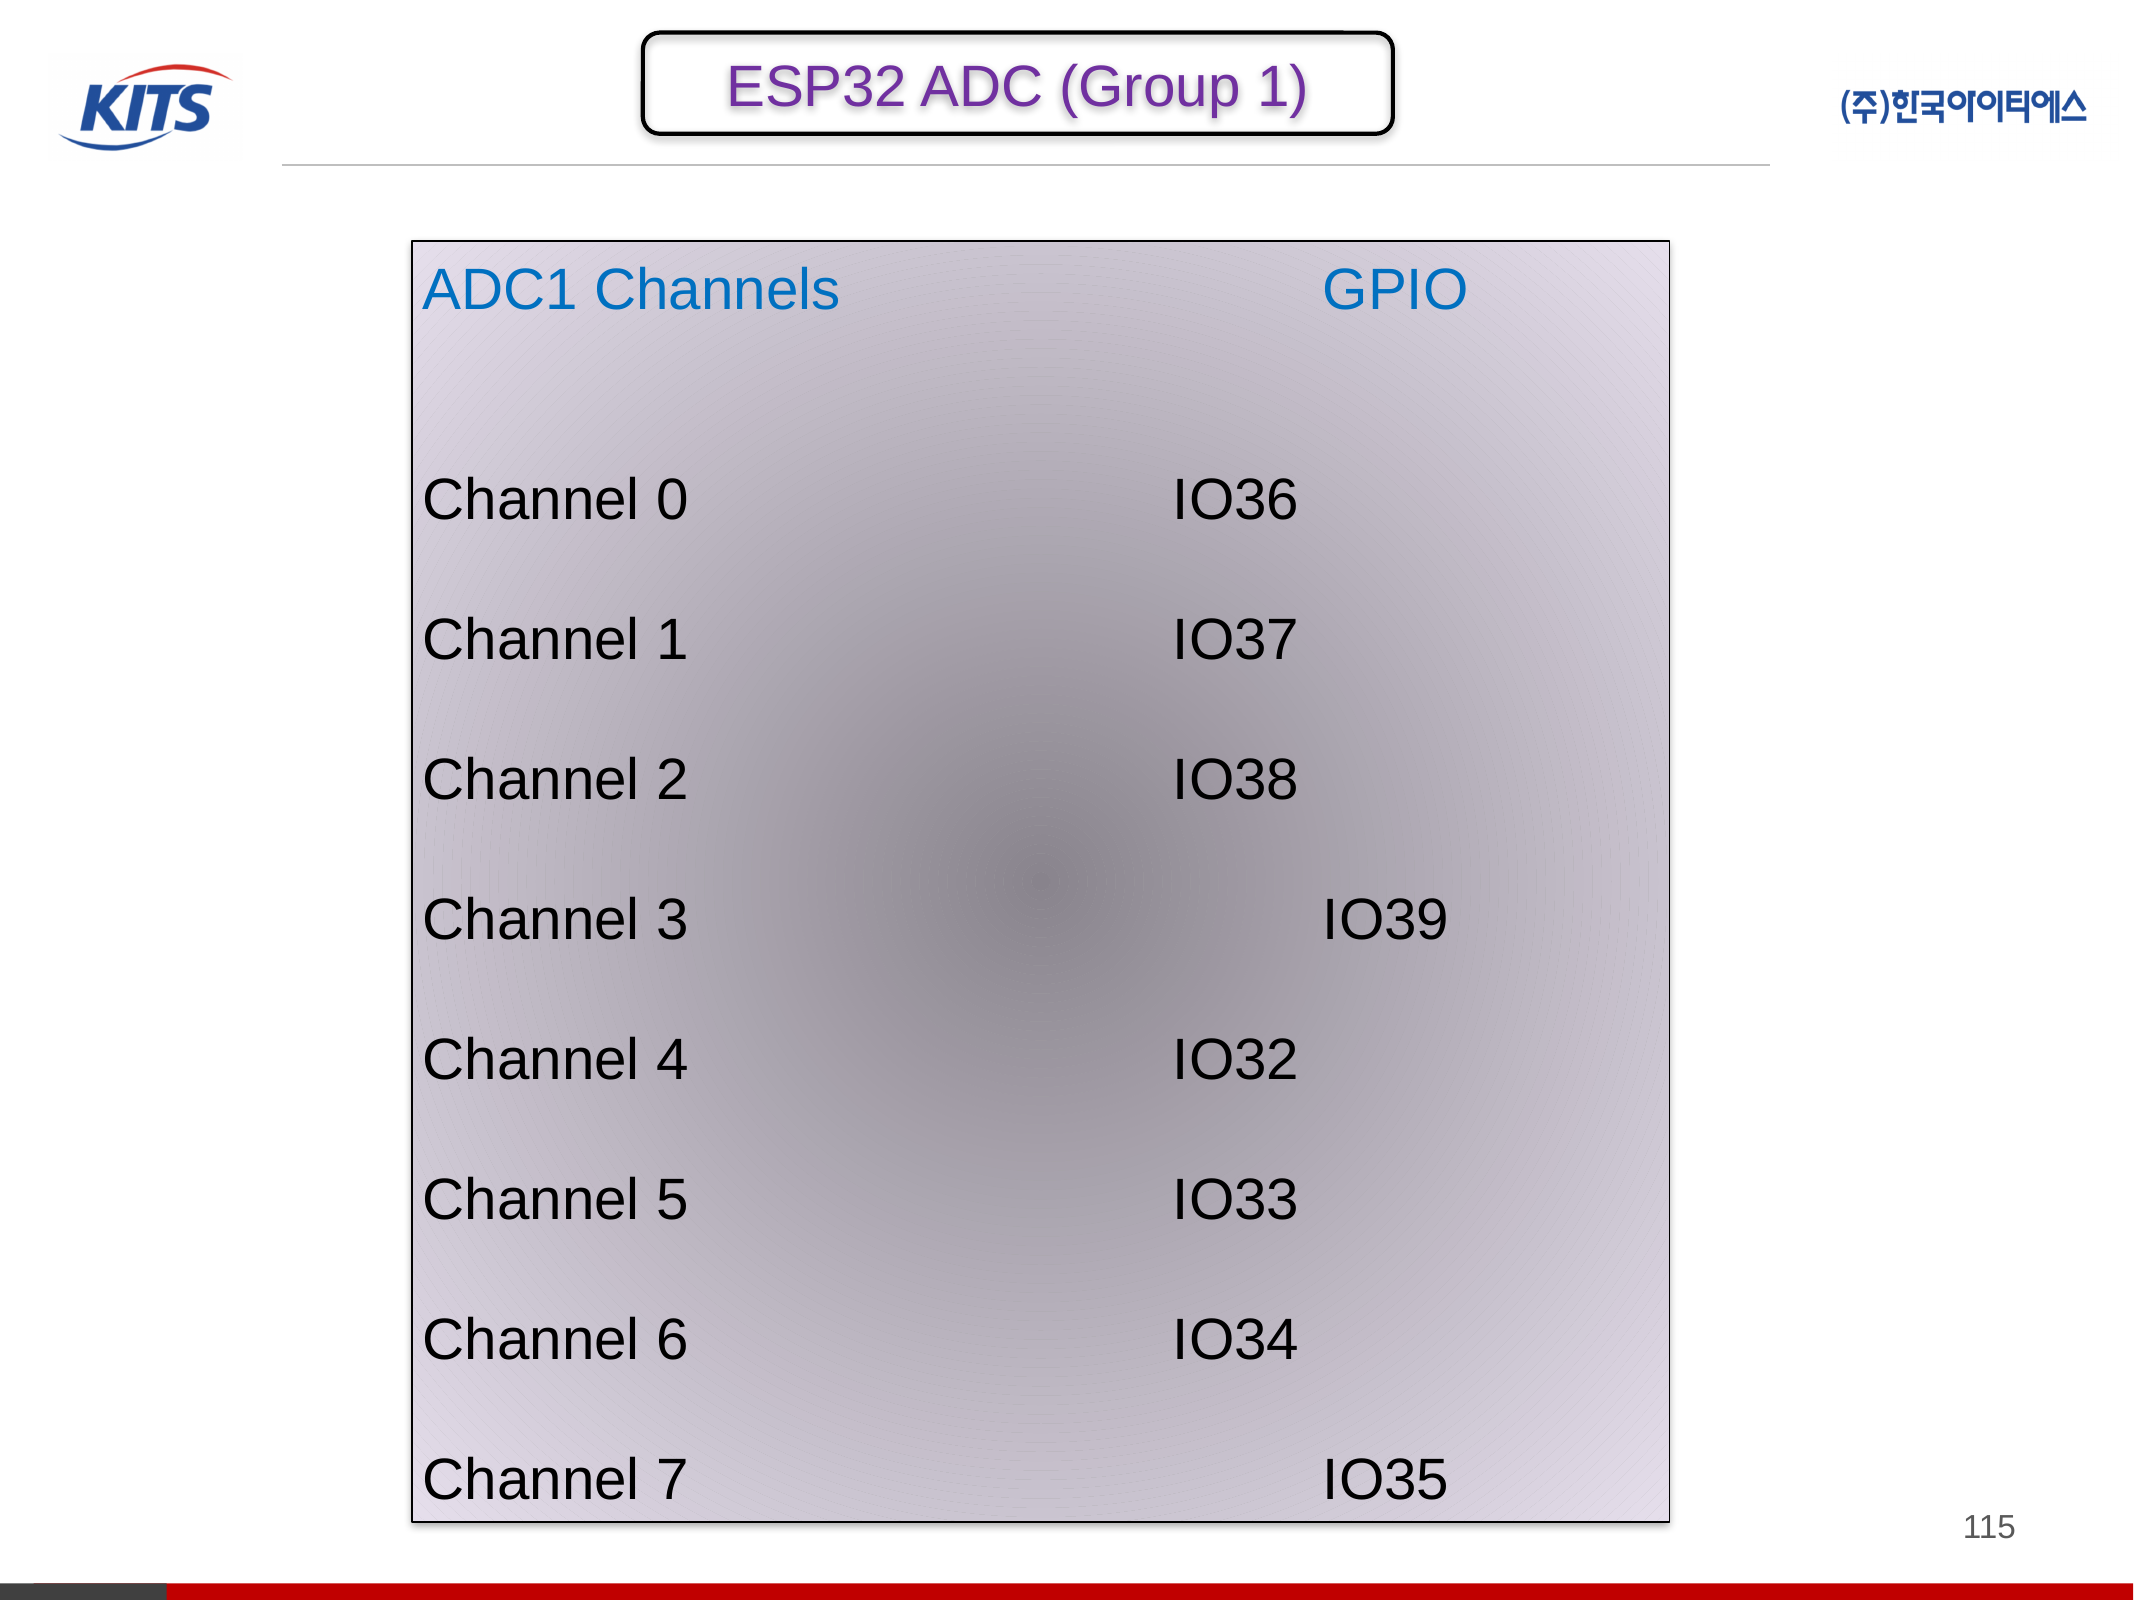

ESP32 ADC (Group 1)
ADC1 Channels				GPIO

Channel 0				IO36

Channel 1				IO37

Channel 2 				IO38

Channel 3   	                      	IO39

Channel 4				IO32

Channel 5				IO33

Channel 6 				IO34

Channel 7   	                      	IO35
115